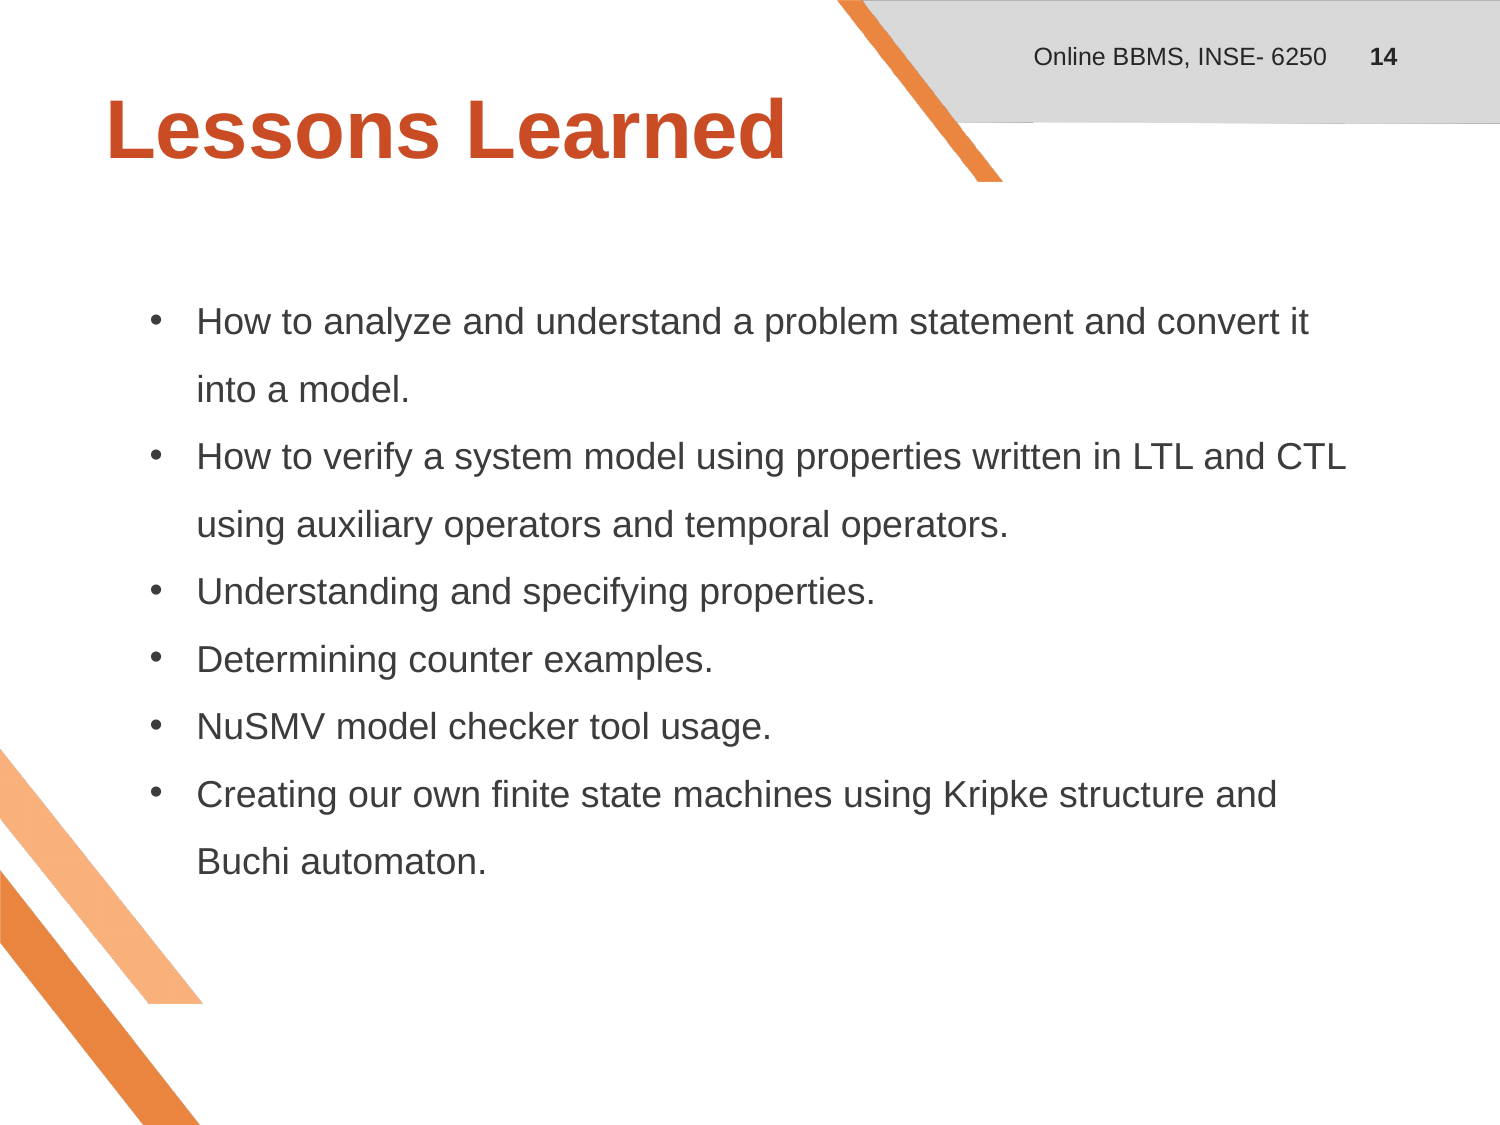

Online BBMS, INSE- 6250
14
# Lessons Learned
How to analyze and understand a problem statement and convert it into a model.
How to verify a system model using properties written in LTL and CTL using auxiliary operators and temporal operators.
Understanding and specifying properties.
Determining counter examples.
NuSMV model checker tool usage.
Creating our own finite state machines using Kripke structure and Buchi automaton.